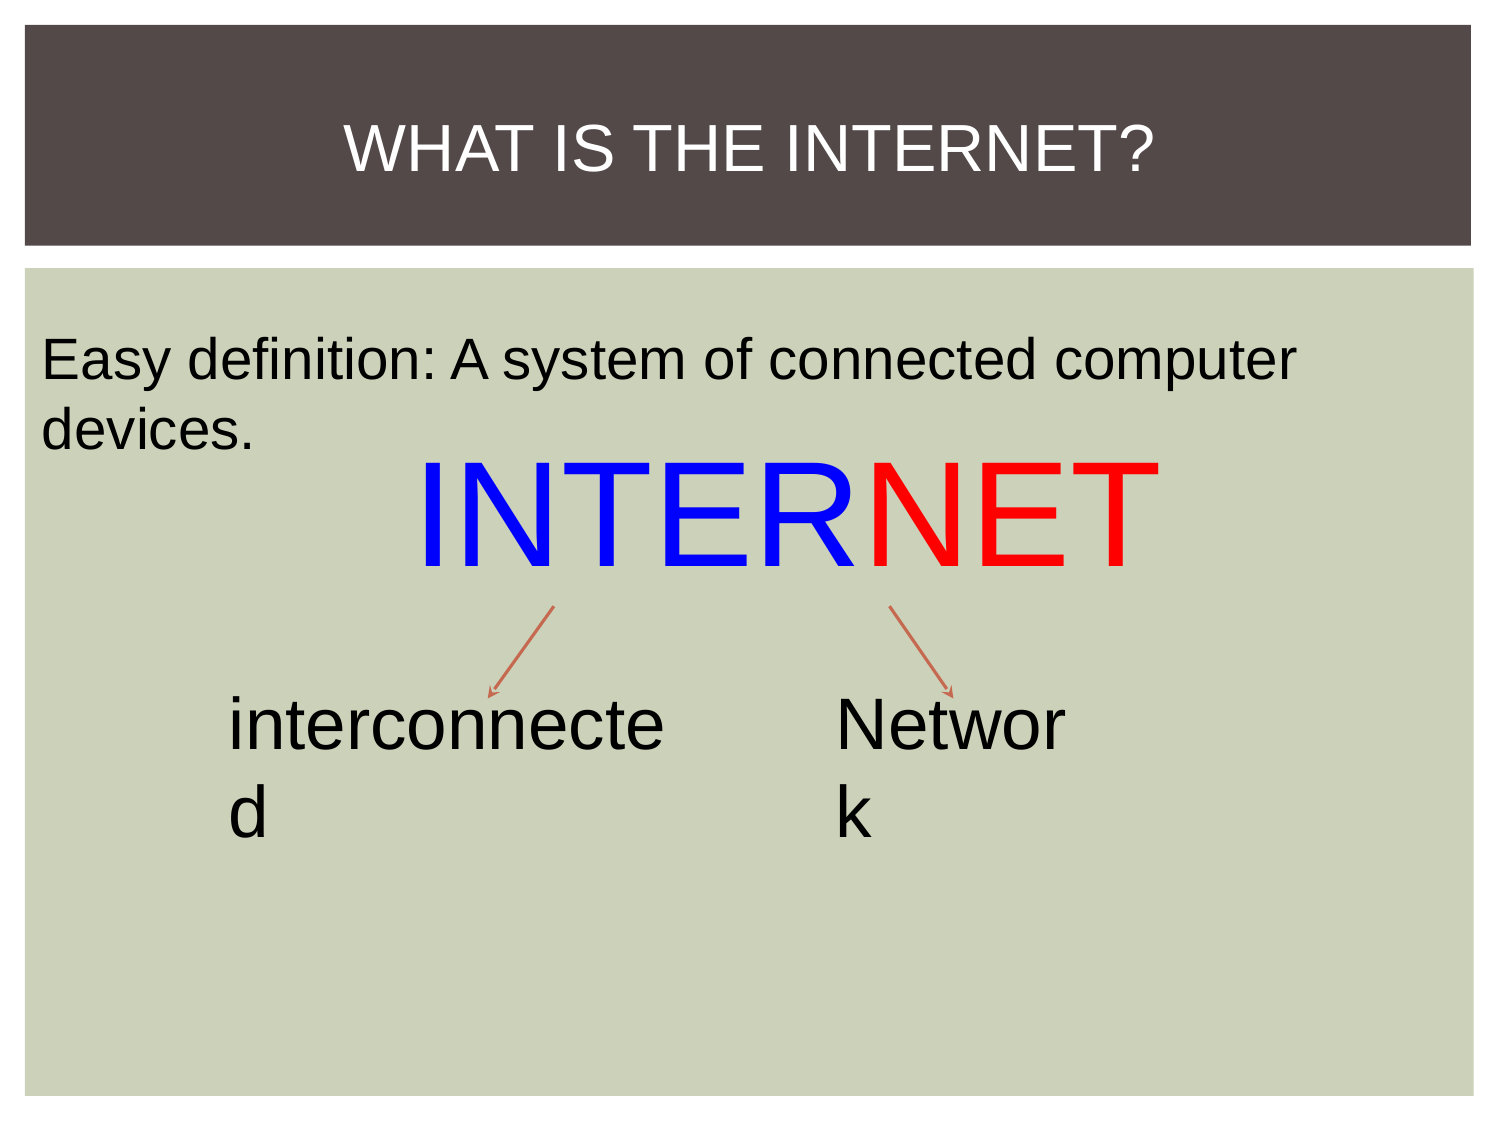

# WHAT IS THE INTERNET?
Easy definition: A system of connected computer devices.

INTERNET
interconnected
Network